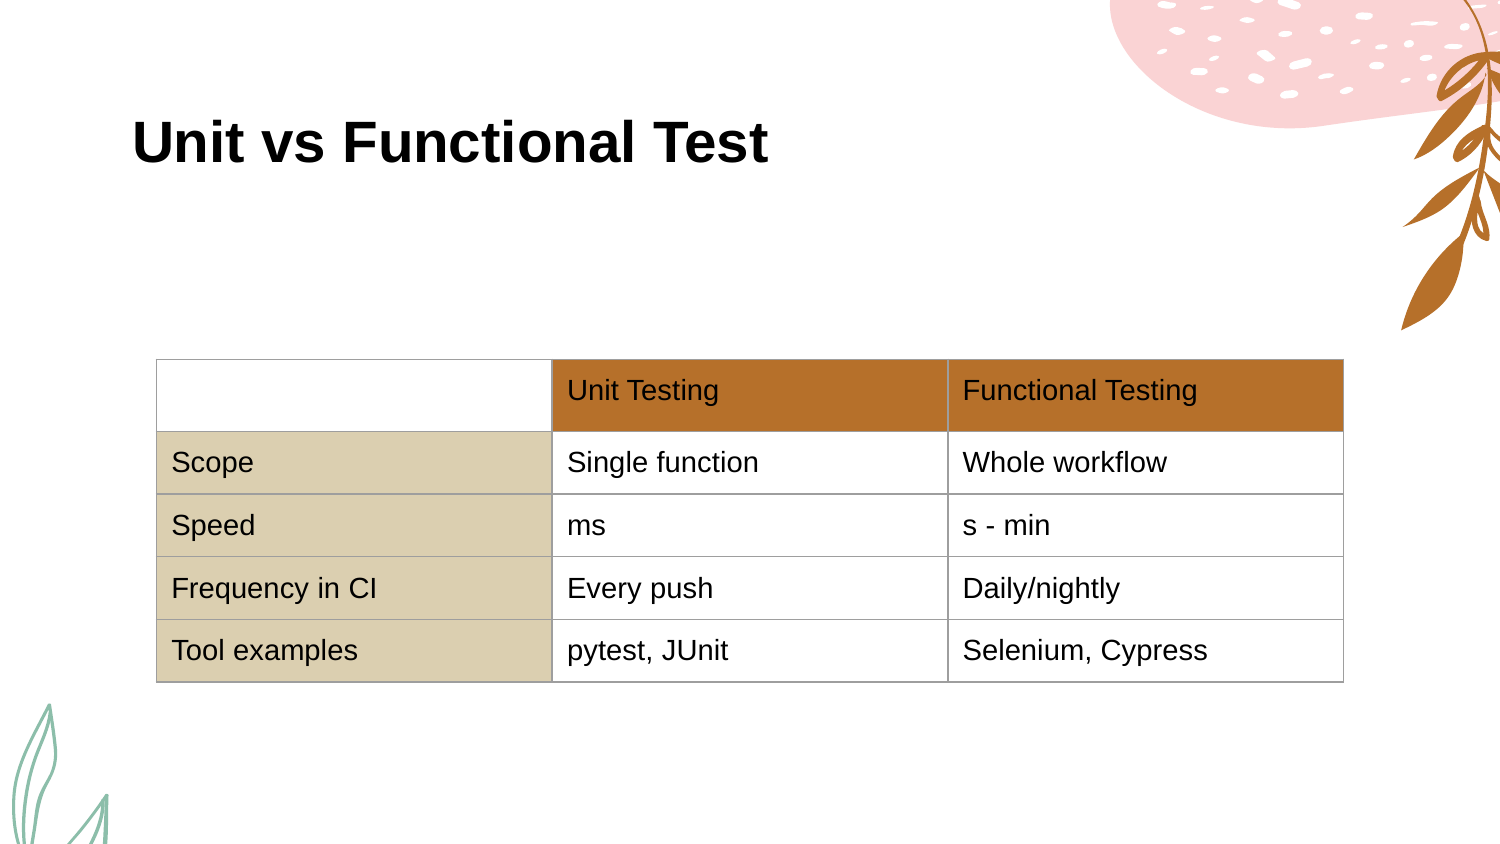

# Unit vs Functional Test
|  | Unit Testing | Functional Testing |
| --- | --- | --- |
| Scope | Single function | Whole workflow |
| Speed | ms | s - min |
| Frequency in CI | Every push | Daily/nightly |
| Tool examples | pytest, JUnit | Selenium, Cypress |